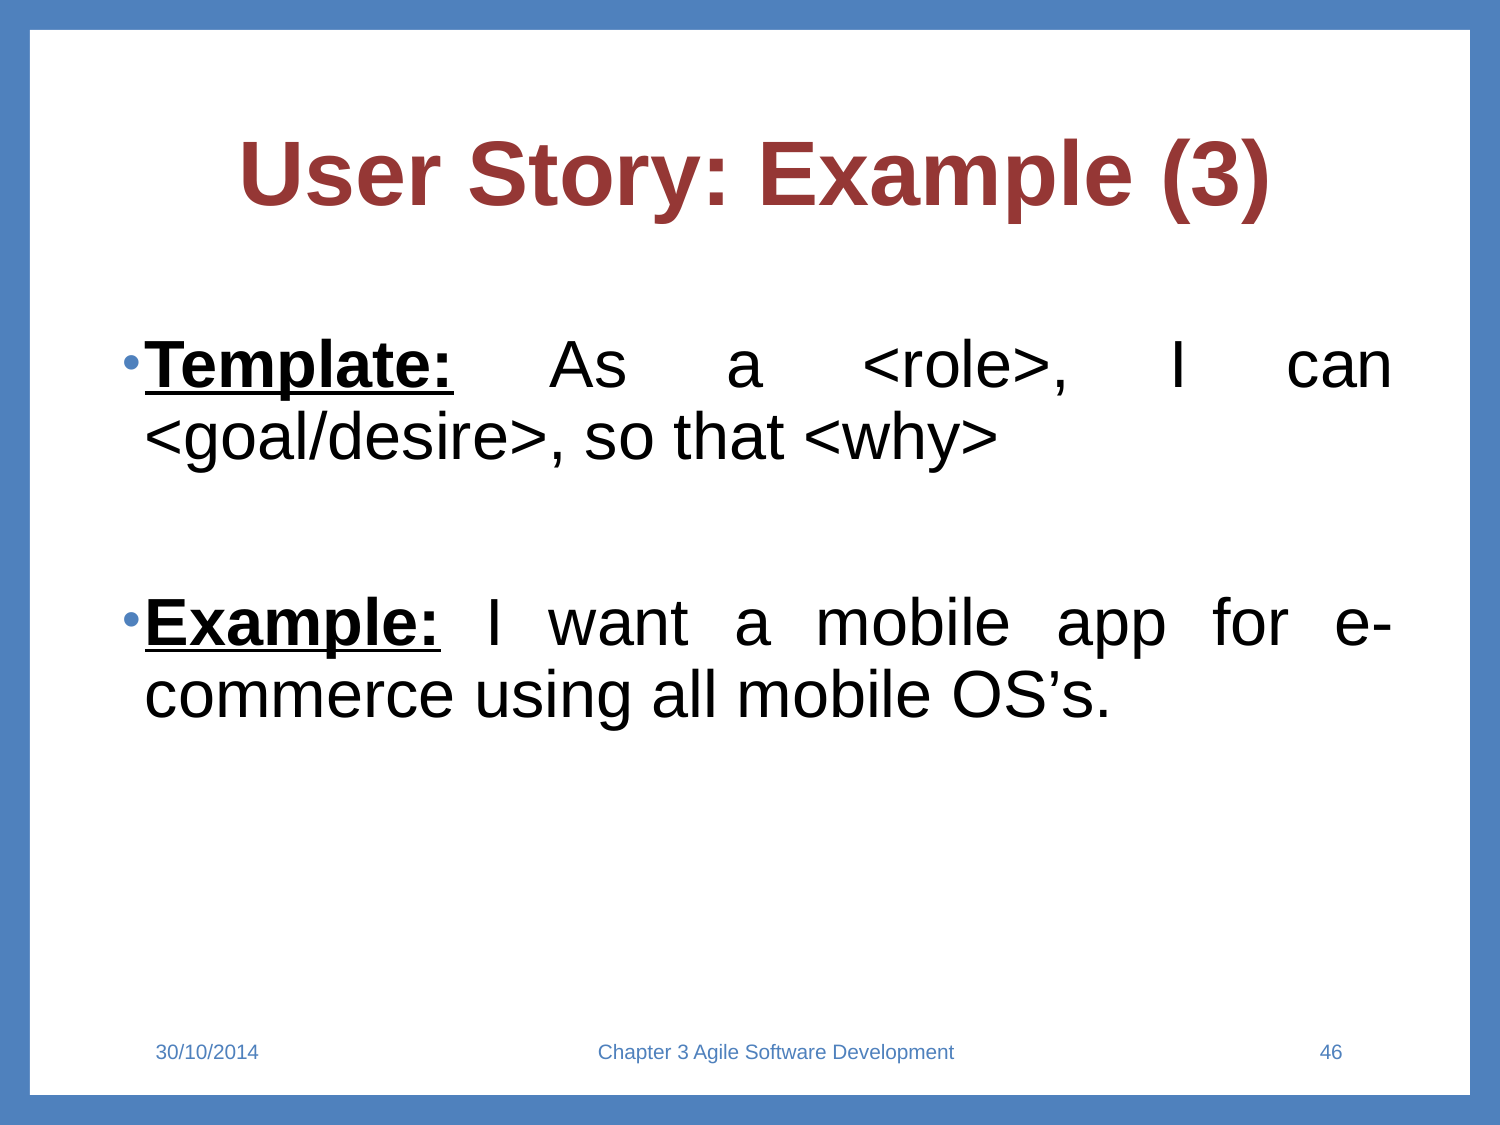

# User Story: Example (3)
Template: As a <role>, I can <goal/desire>, so that <why>

Example: I want a mobile app for e-commerce using all mobile OS’s.
30/10/2014
Chapter 3 Agile Software Development
46